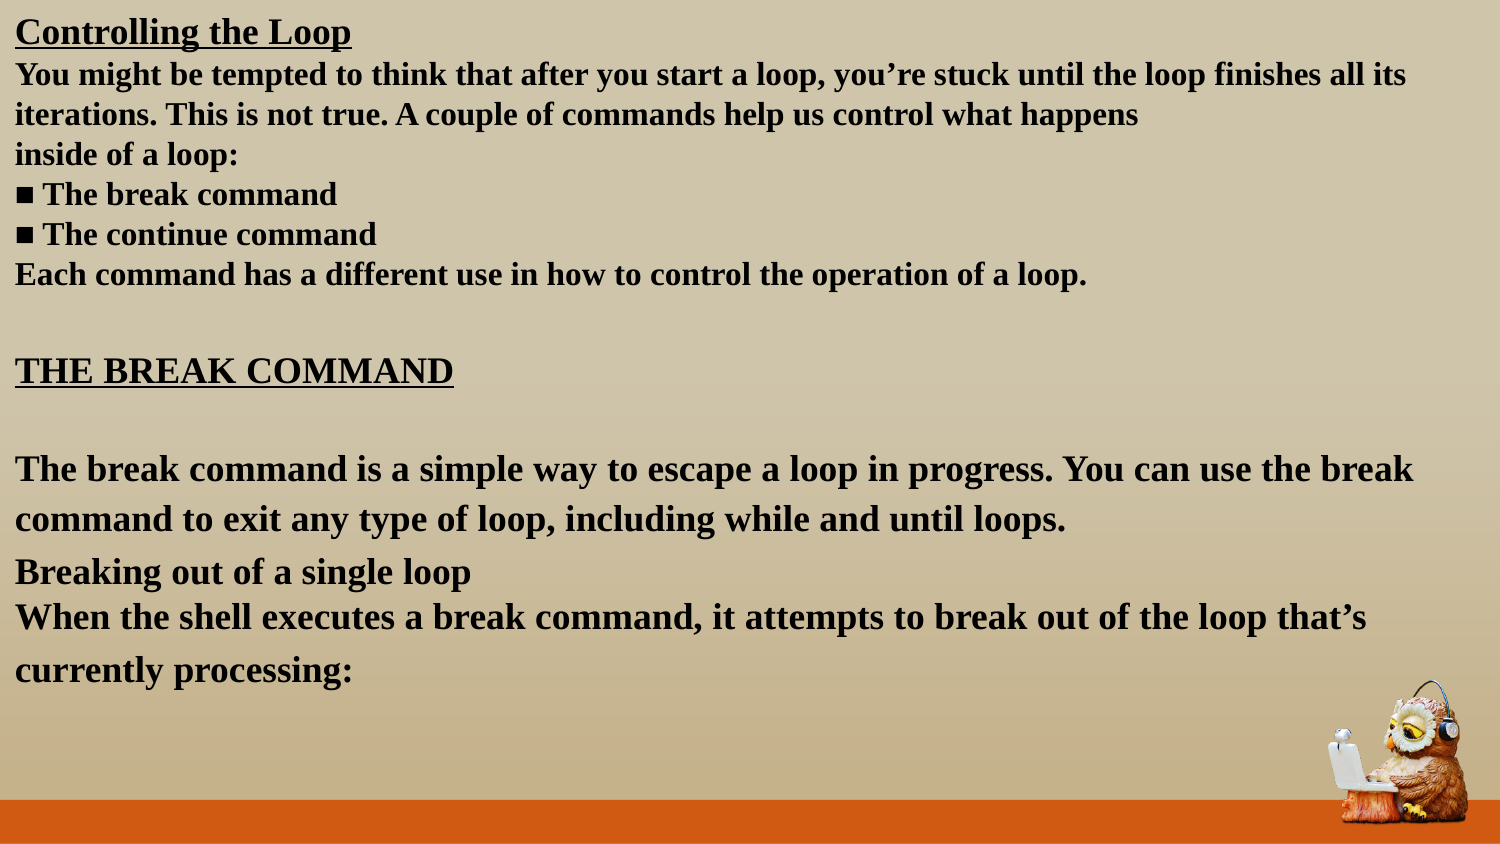

Controlling the Loop
You might be tempted to think that after you start a loop, you’re stuck until the loop finishes all its iterations. This is not true. A couple of commands help us control what happens
inside of a loop:
■ The break command
■ The continue command
Each command has a different use in how to control the operation of a loop.

THE BREAK COMMAND
The break command is a simple way to escape a loop in progress. You can use the break
command to exit any type of loop, including while and until loops.
Breaking out of a single loop
When the shell executes a break command, it attempts to break out of the loop that’s
currently processing: